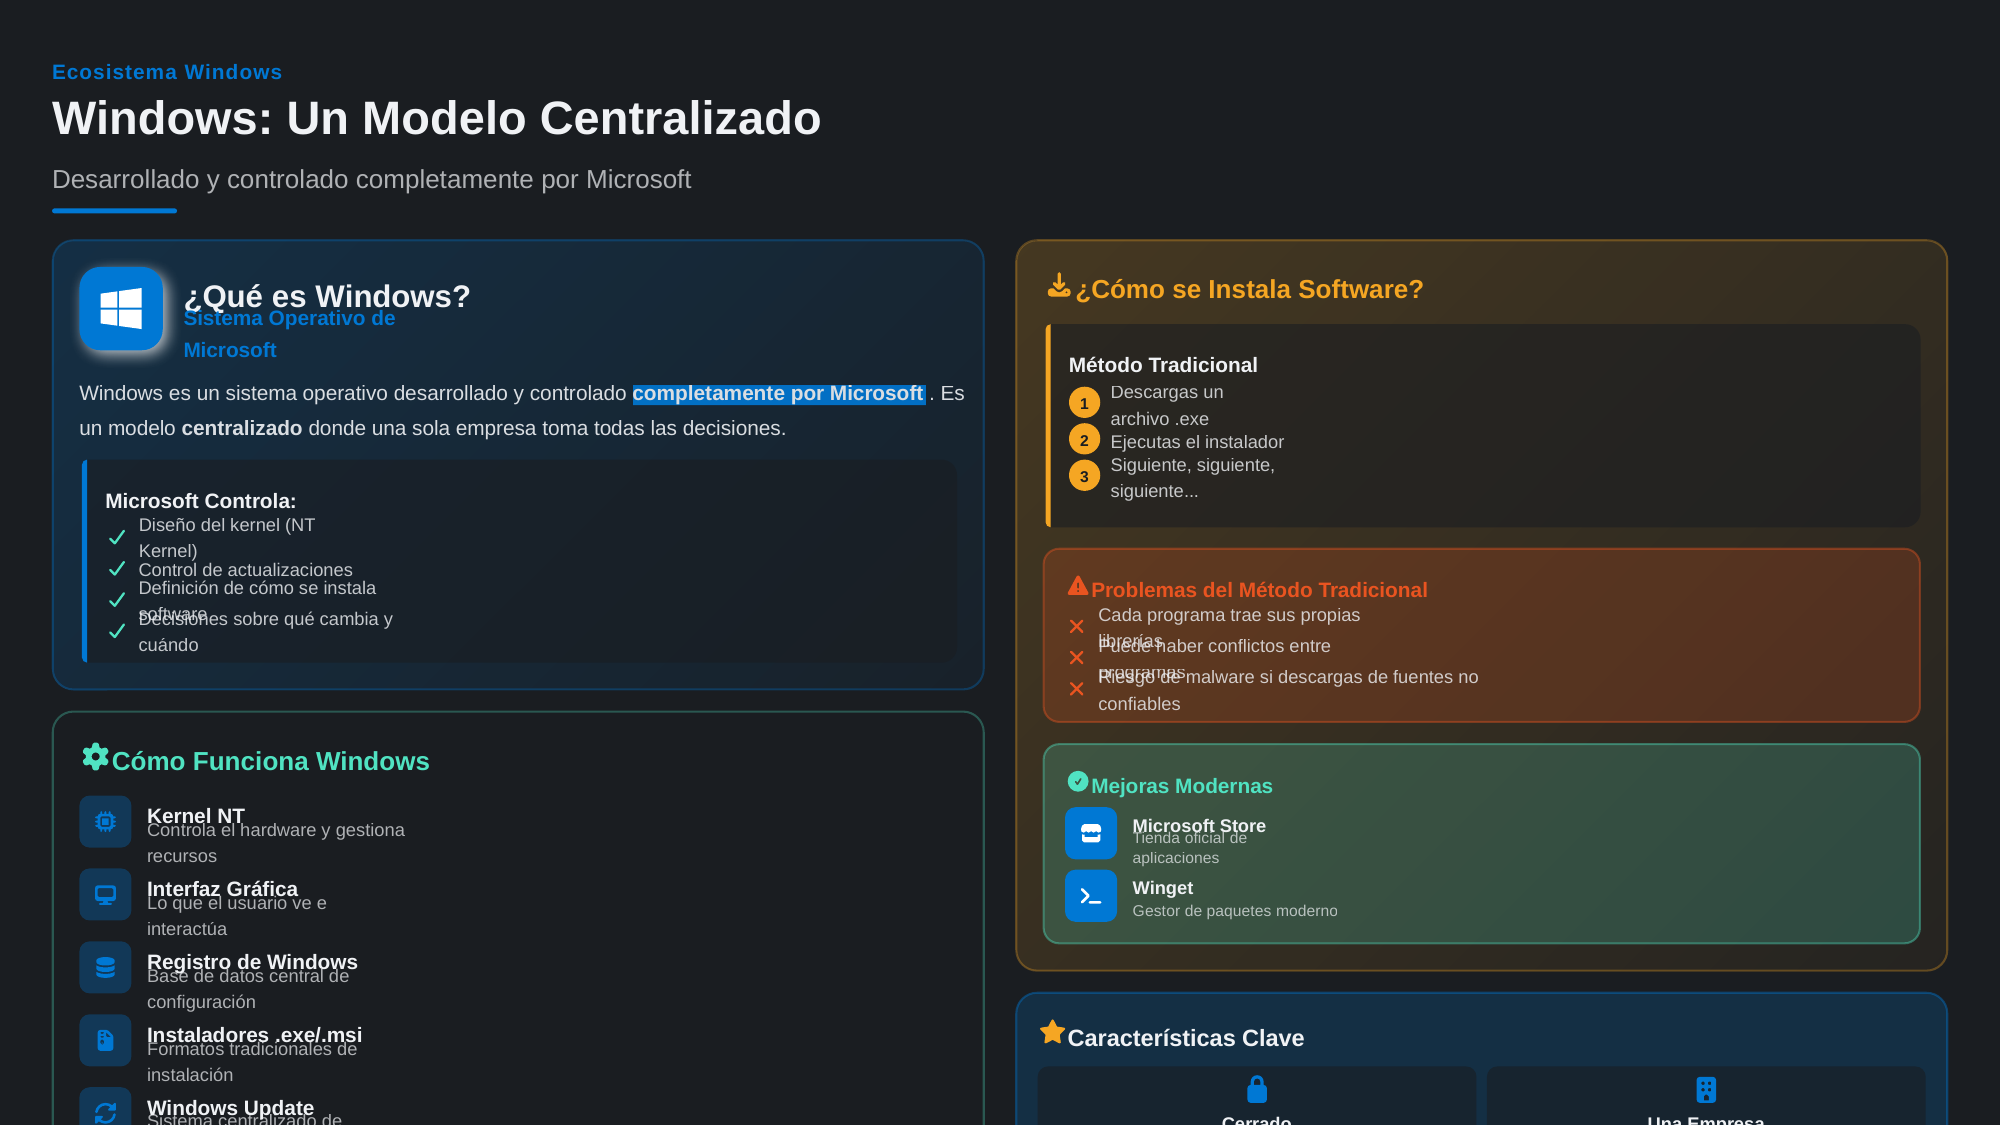

Ecosistema Windows
Windows: Un Modelo Centralizado
Desarrollado y controlado completamente por Microsoft

¿Cómo se Instala Software?
¿Qué es Windows?

Sistema Operativo de Microsoft

Método Tradicional
Windows es un sistema operativo desarrollado y controlado completamente por Microsoft . Es un modelo centralizado donde una sola empresa toma todas las decisiones.
1

Descargas un archivo .exe
2

Ejecutas el instalador

3

Siguiente, siguiente, siguiente...
Microsoft Controla:
Diseño del kernel (NT Kernel)

Control de actualizaciones

Problemas del Método Tradicional

Definición de cómo se instala software

Cada programa trae sus propias librerías
Decisiones sobre qué cambia y cuándo

Puede haber conflictos entre programas

Riesgo de malware si descargas de fuentes no confiables

Cómo Funciona Windows

Mejoras Modernas

Kernel NT

Microsoft Store

Controla el hardware y gestiona recursos
Tienda oficial de aplicaciones

Interfaz Gráfica

Winget

Gestor de paquetes moderno
Lo que el usuario ve e interactúa

Registro de Windows

Base de datos central de configuración

Instaladores .exe/.msi
Características Clave

Formatos tradicionales de instalación

Windows Update

Cerrado
Una Empresa
Sistema centralizado de actualizaciones

Escritorio
Gaming